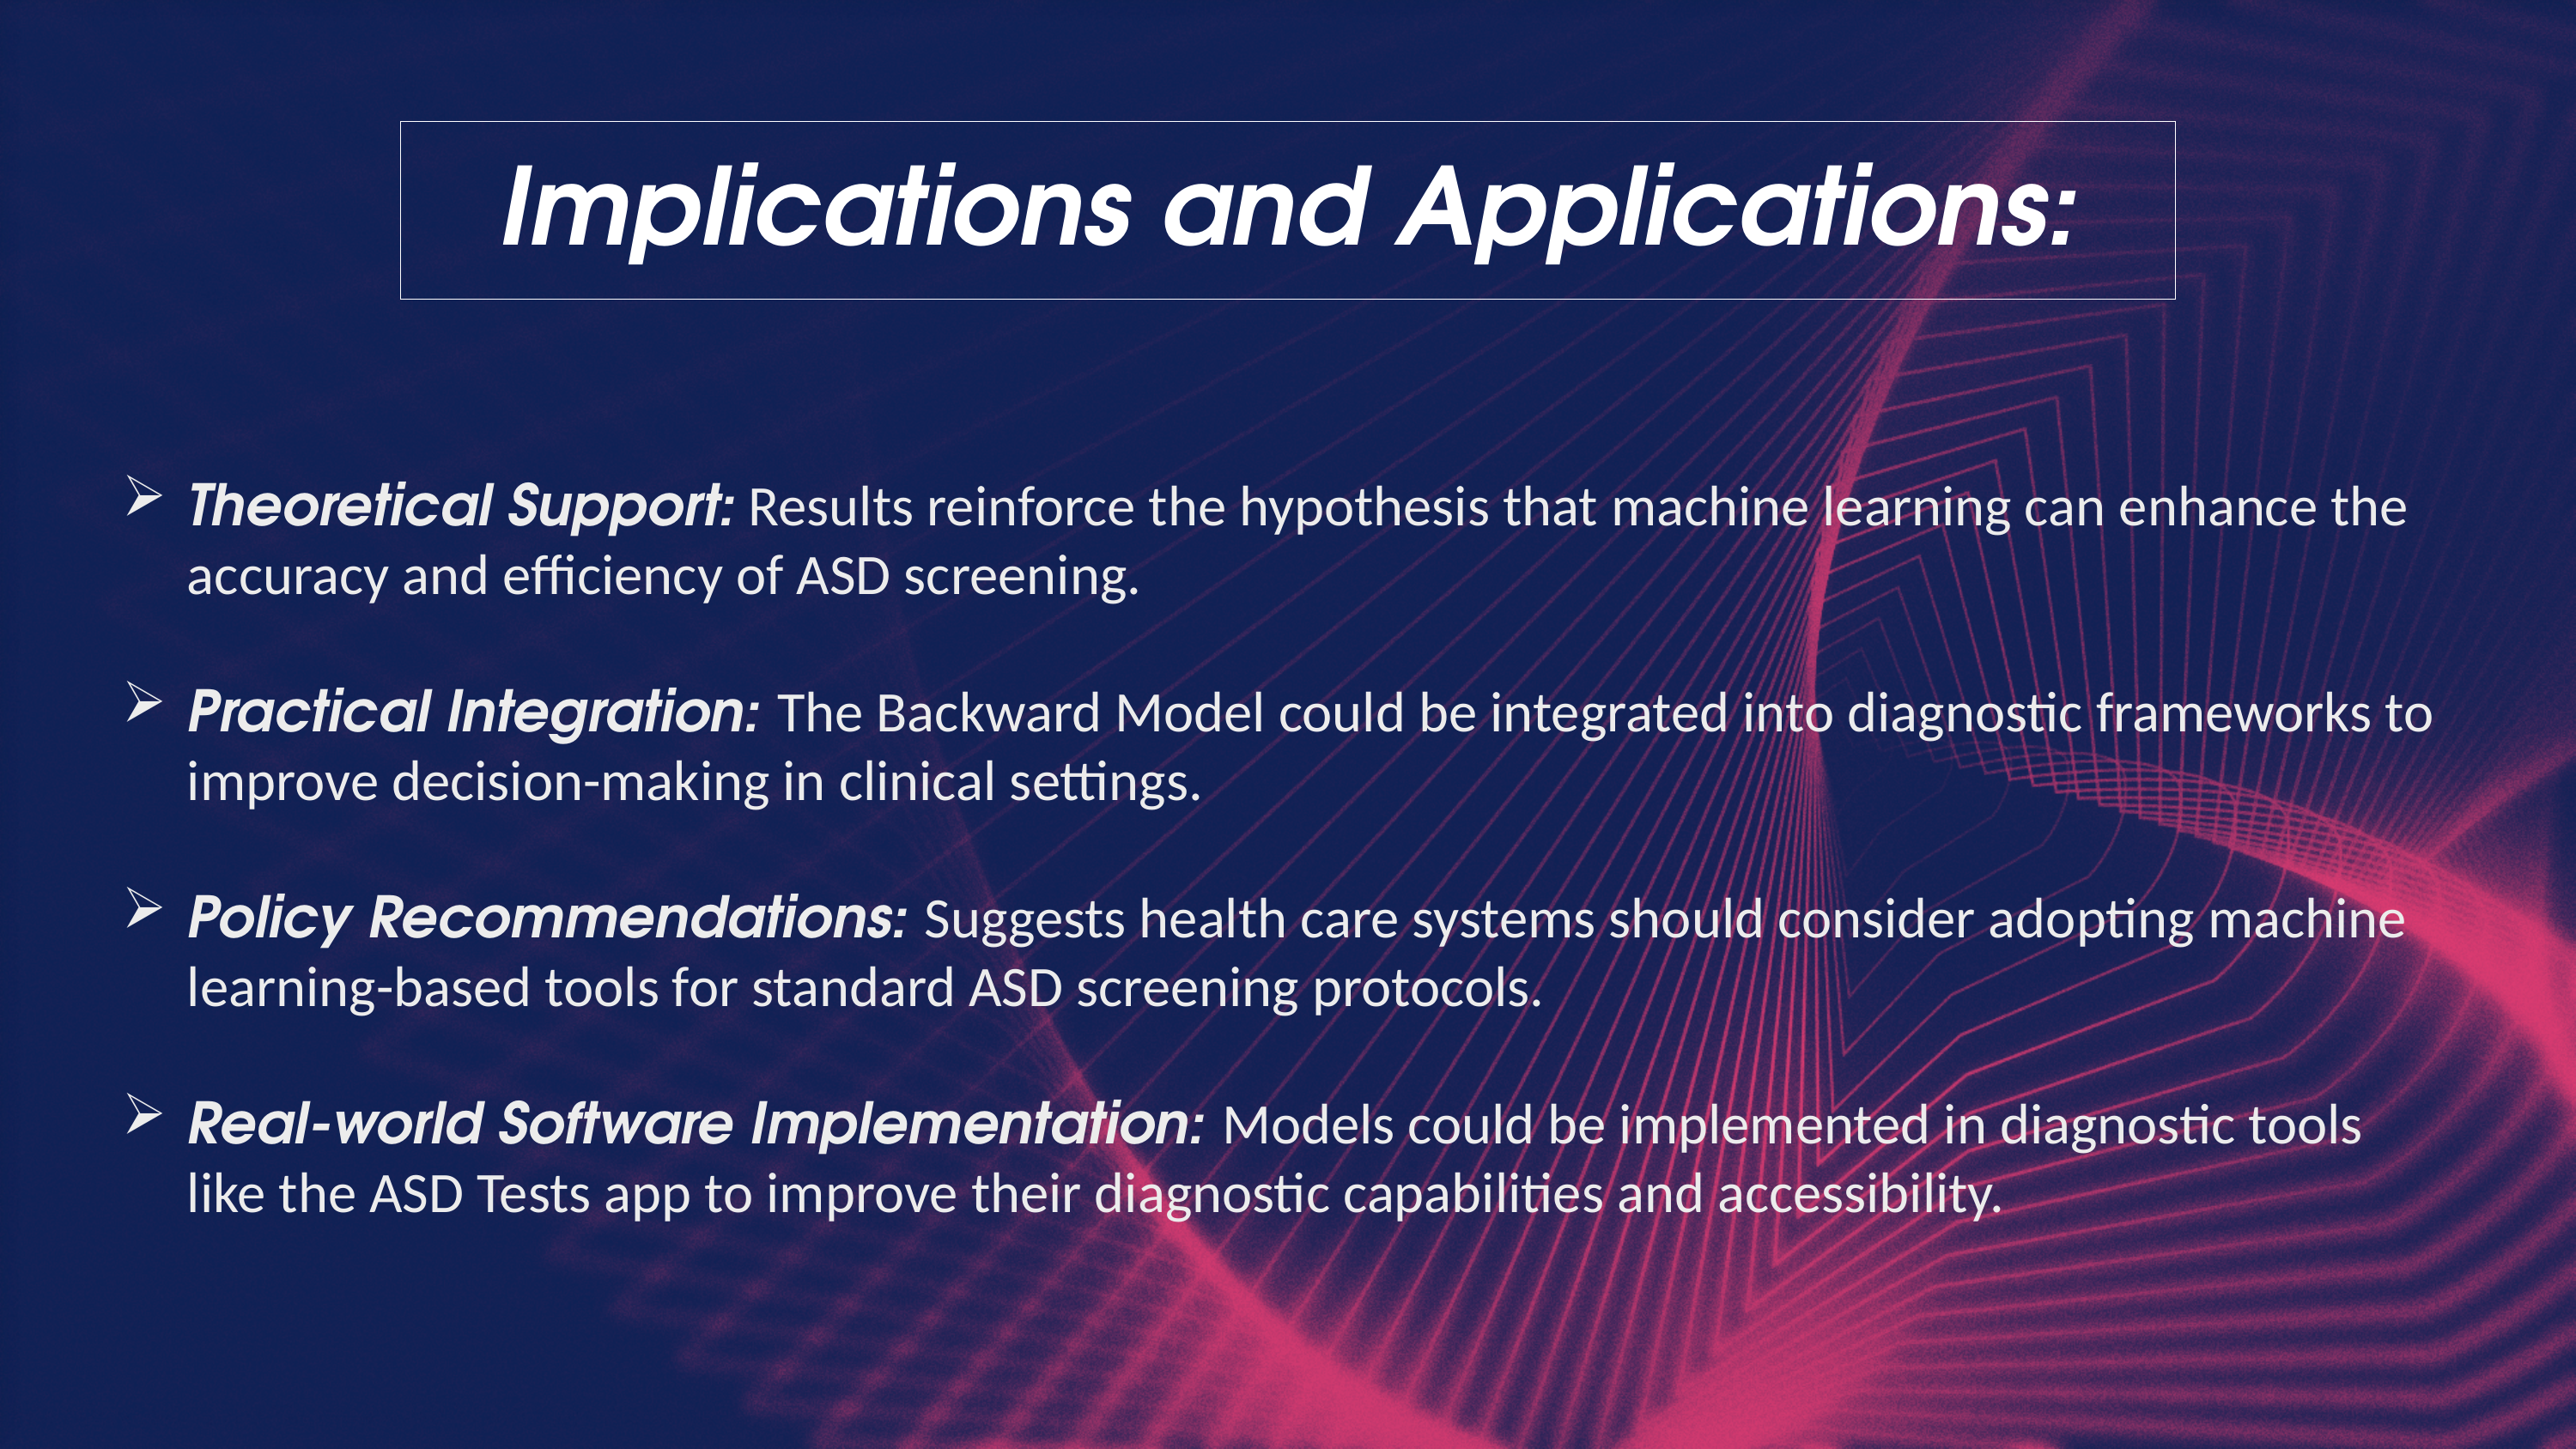

Implications and Applications:
Theoretical Support: Results reinforce the hypothesis that machine learning can enhance the accuracy and efficiency of ASD screening.

Practical Integration: The Backward Model could be integrated into diagnostic frameworks to improve decision-making in clinical settings.

Policy Recommendations: Suggests health care systems should consider adopting machine learning-based tools for standard ASD screening protocols.

Real-world Software Implementation: Models could be implemented in diagnostic tools like the ASD Tests app to improve their diagnostic capabilities and accessibility.